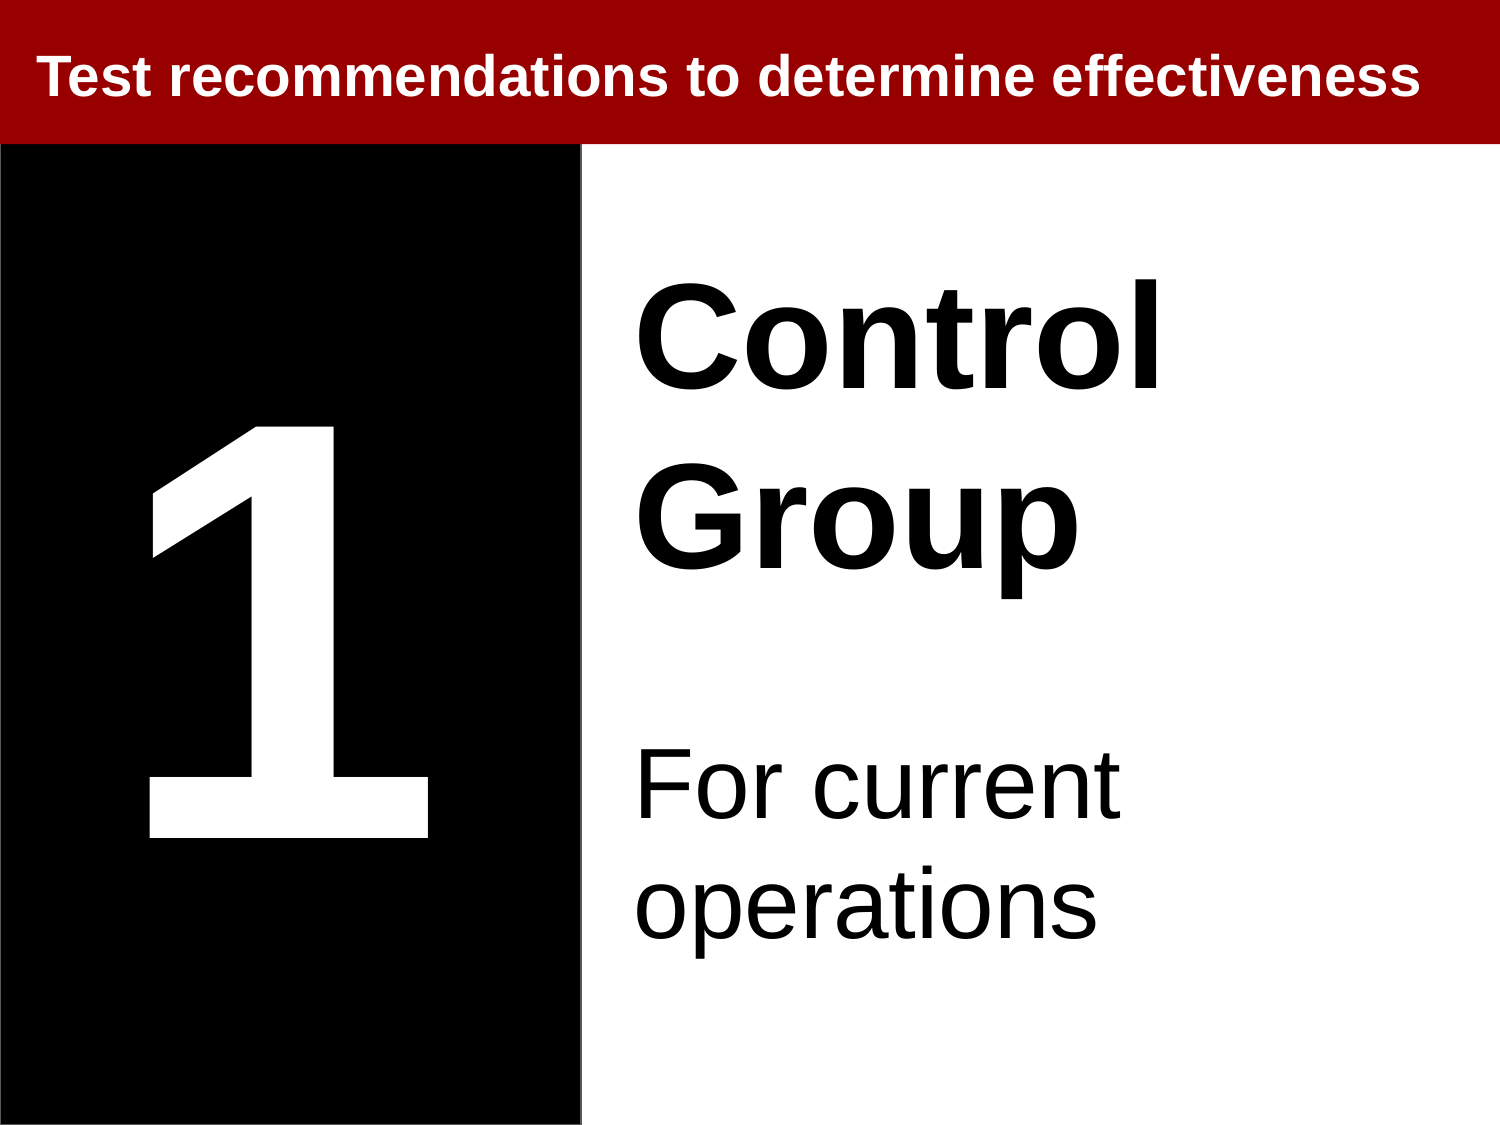

Test recommendations to determine effectiveness

Control Group

For current operations
1